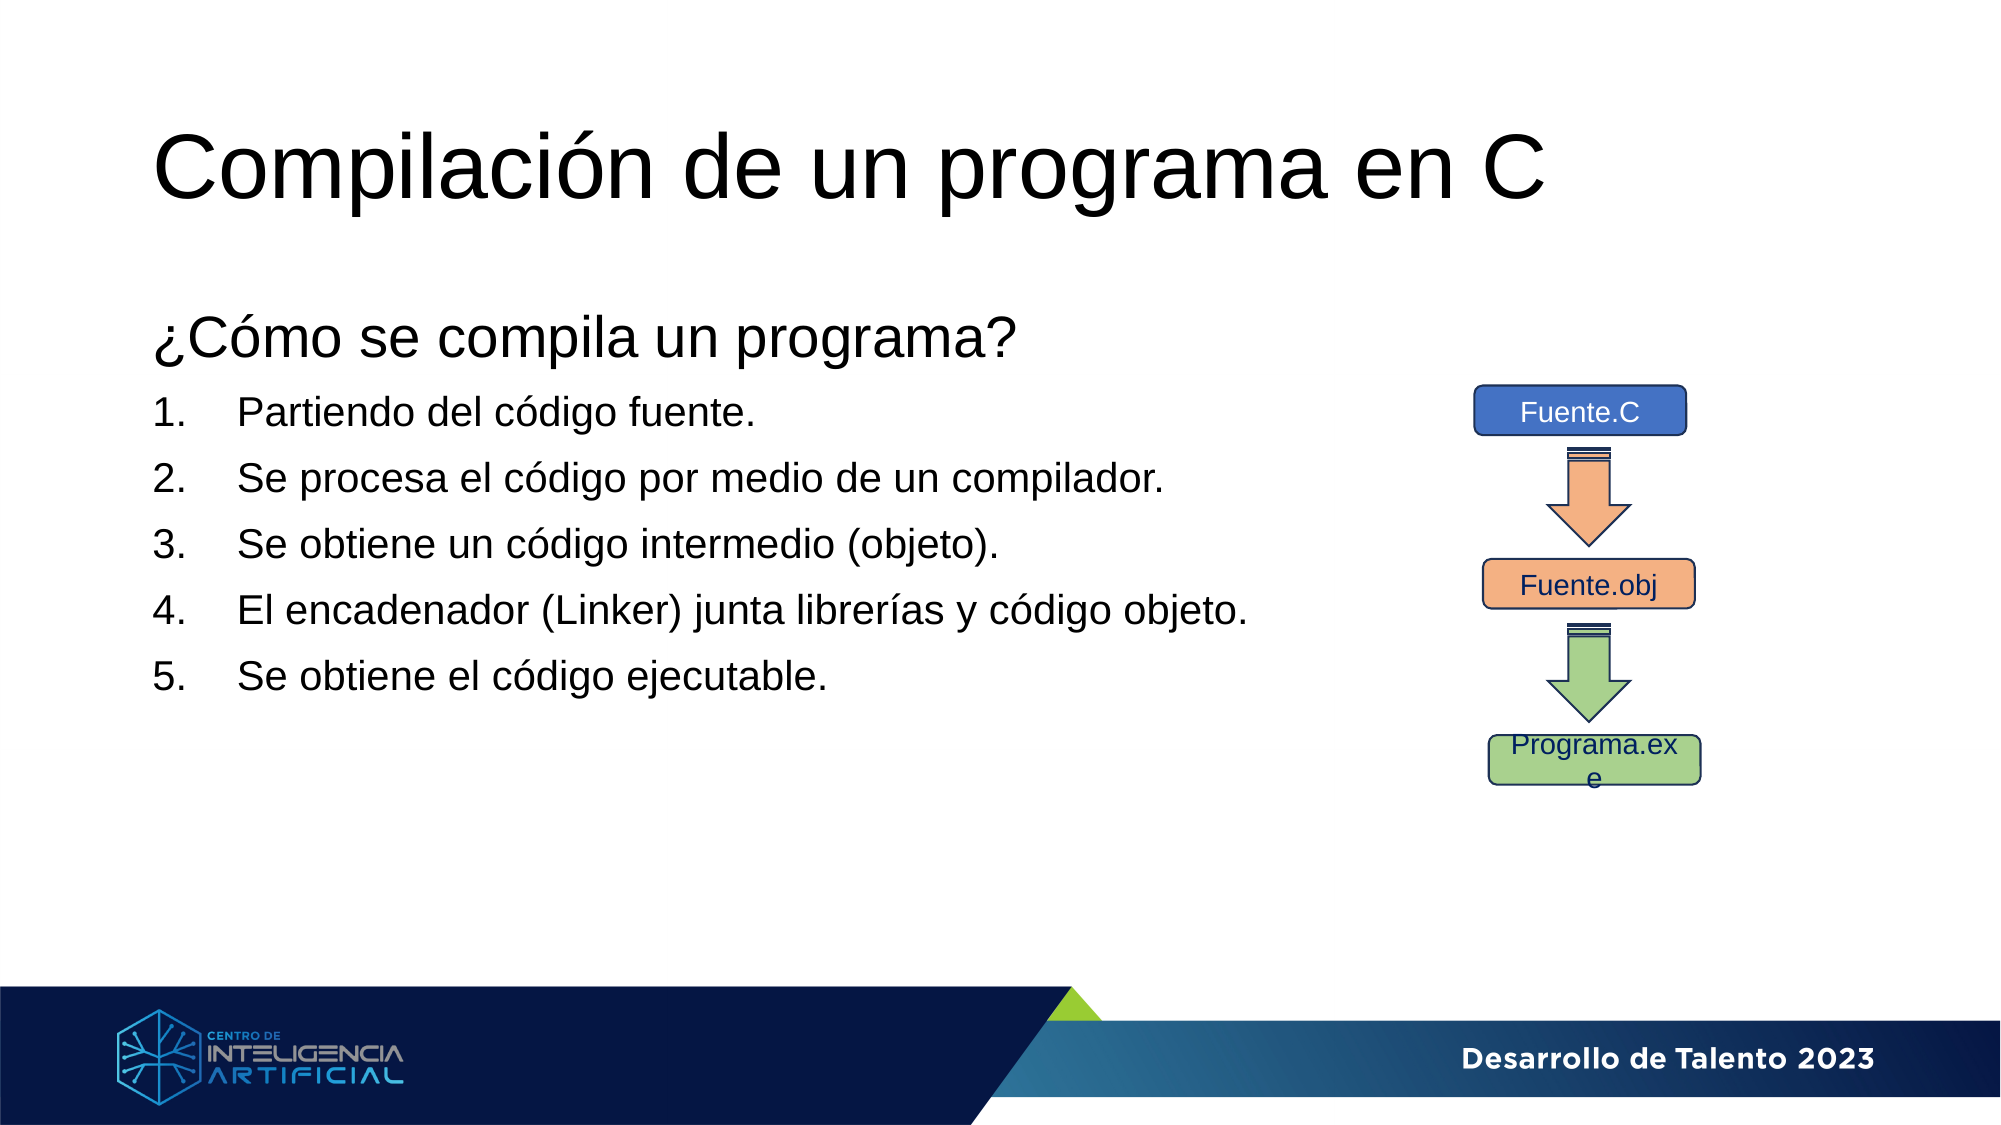

# Compilación de un programa en C
¿Cómo se compila un programa?
Partiendo del código fuente.
Se procesa el código por medio de un compilador.
Se obtiene un código intermedio (objeto).
El encadenador (Linker) junta librerías y código objeto.
Se obtiene el código ejecutable.

Fuente.C

Fuente.obj

Programa.exe